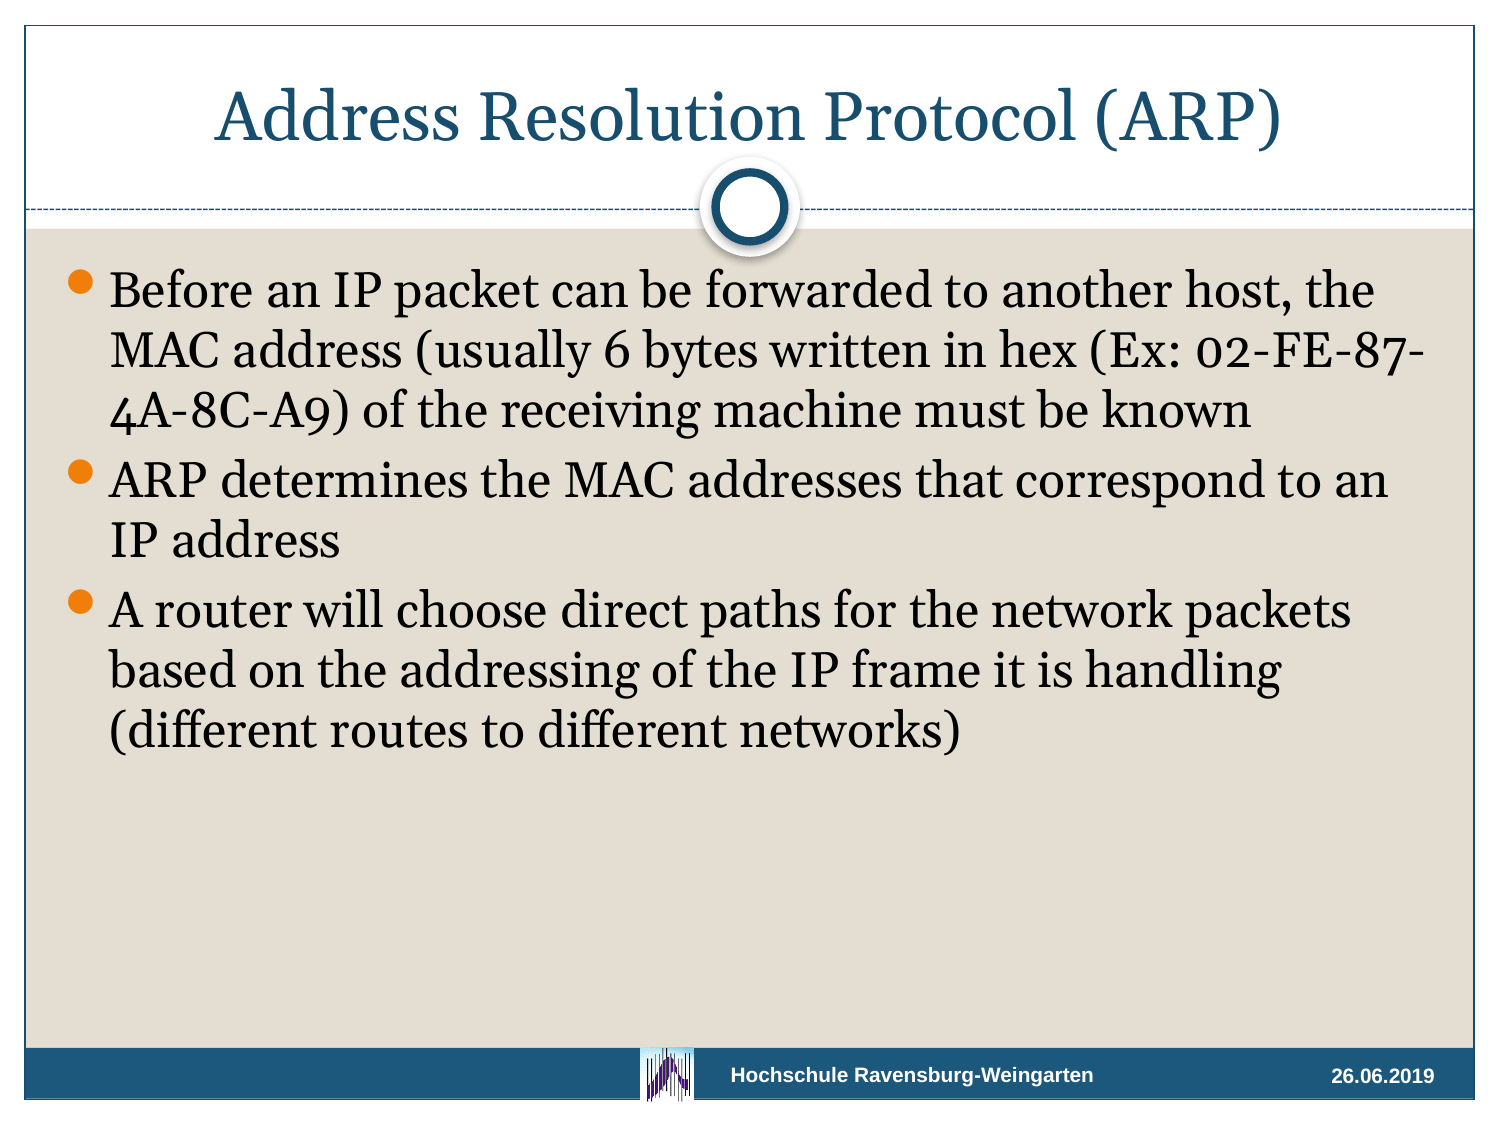

# Address Resolution Protocol (ARP)
Before an IP packet can be forwarded to another host, the MAC address (usually 6 bytes written in hex (Ex: 02-FE-87-4A-8C-A9) of the receiving machine must be known
ARP determines the MAC addresses that correspond to an IP address
A router will choose direct paths for the network packets based on the addressing of the IP frame it is handling (different routes to different networks)
26.06.2019